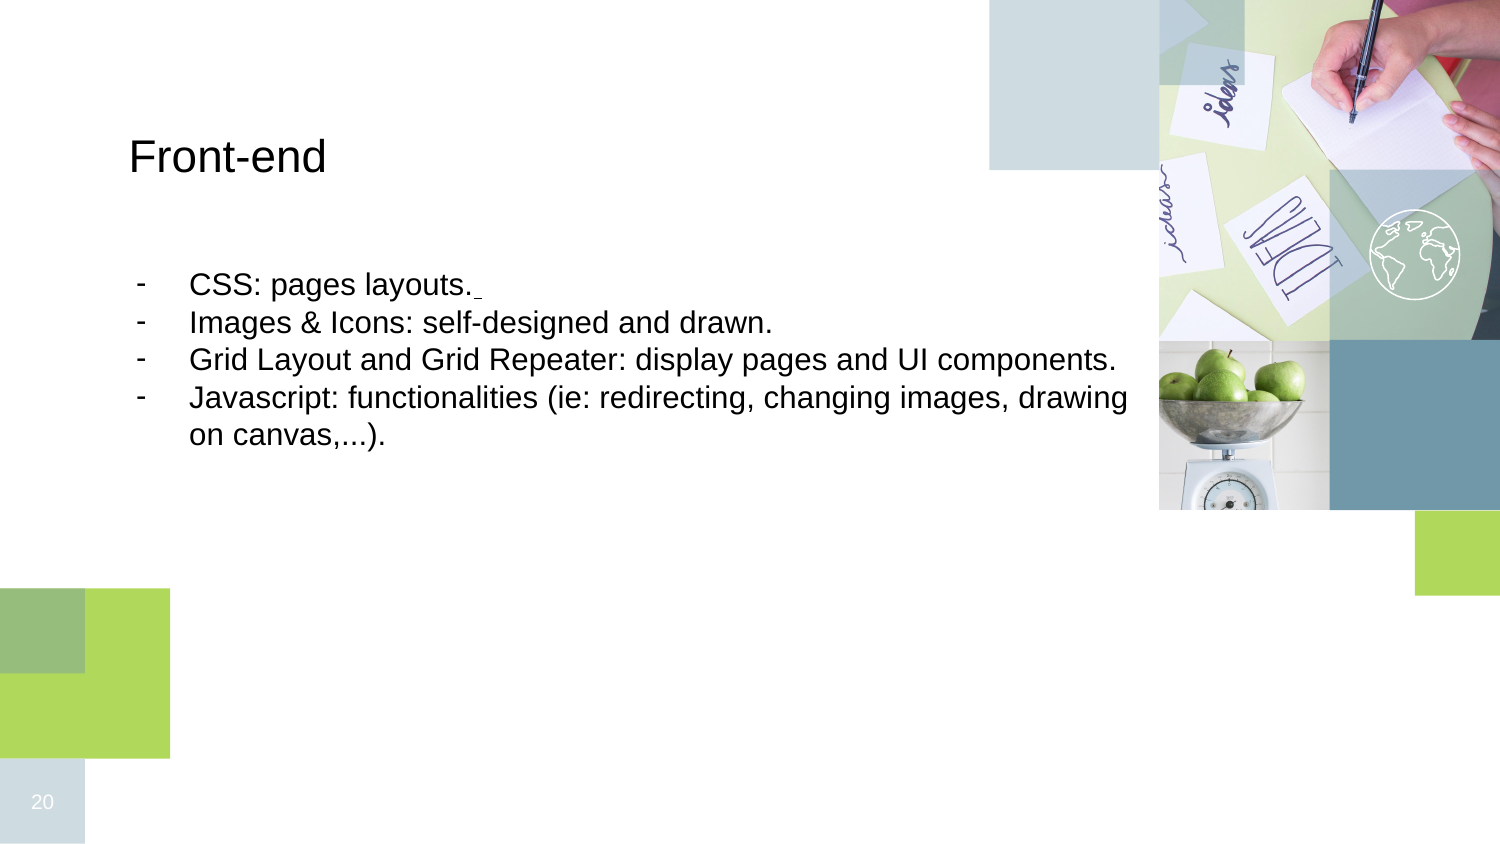

# Front-end
CSS: pages layouts.
Images & Icons: self-designed and drawn.
Grid Layout and Grid Repeater: display pages and UI components.
Javascript: functionalities (ie: redirecting, changing images, drawing on canvas,...).
20